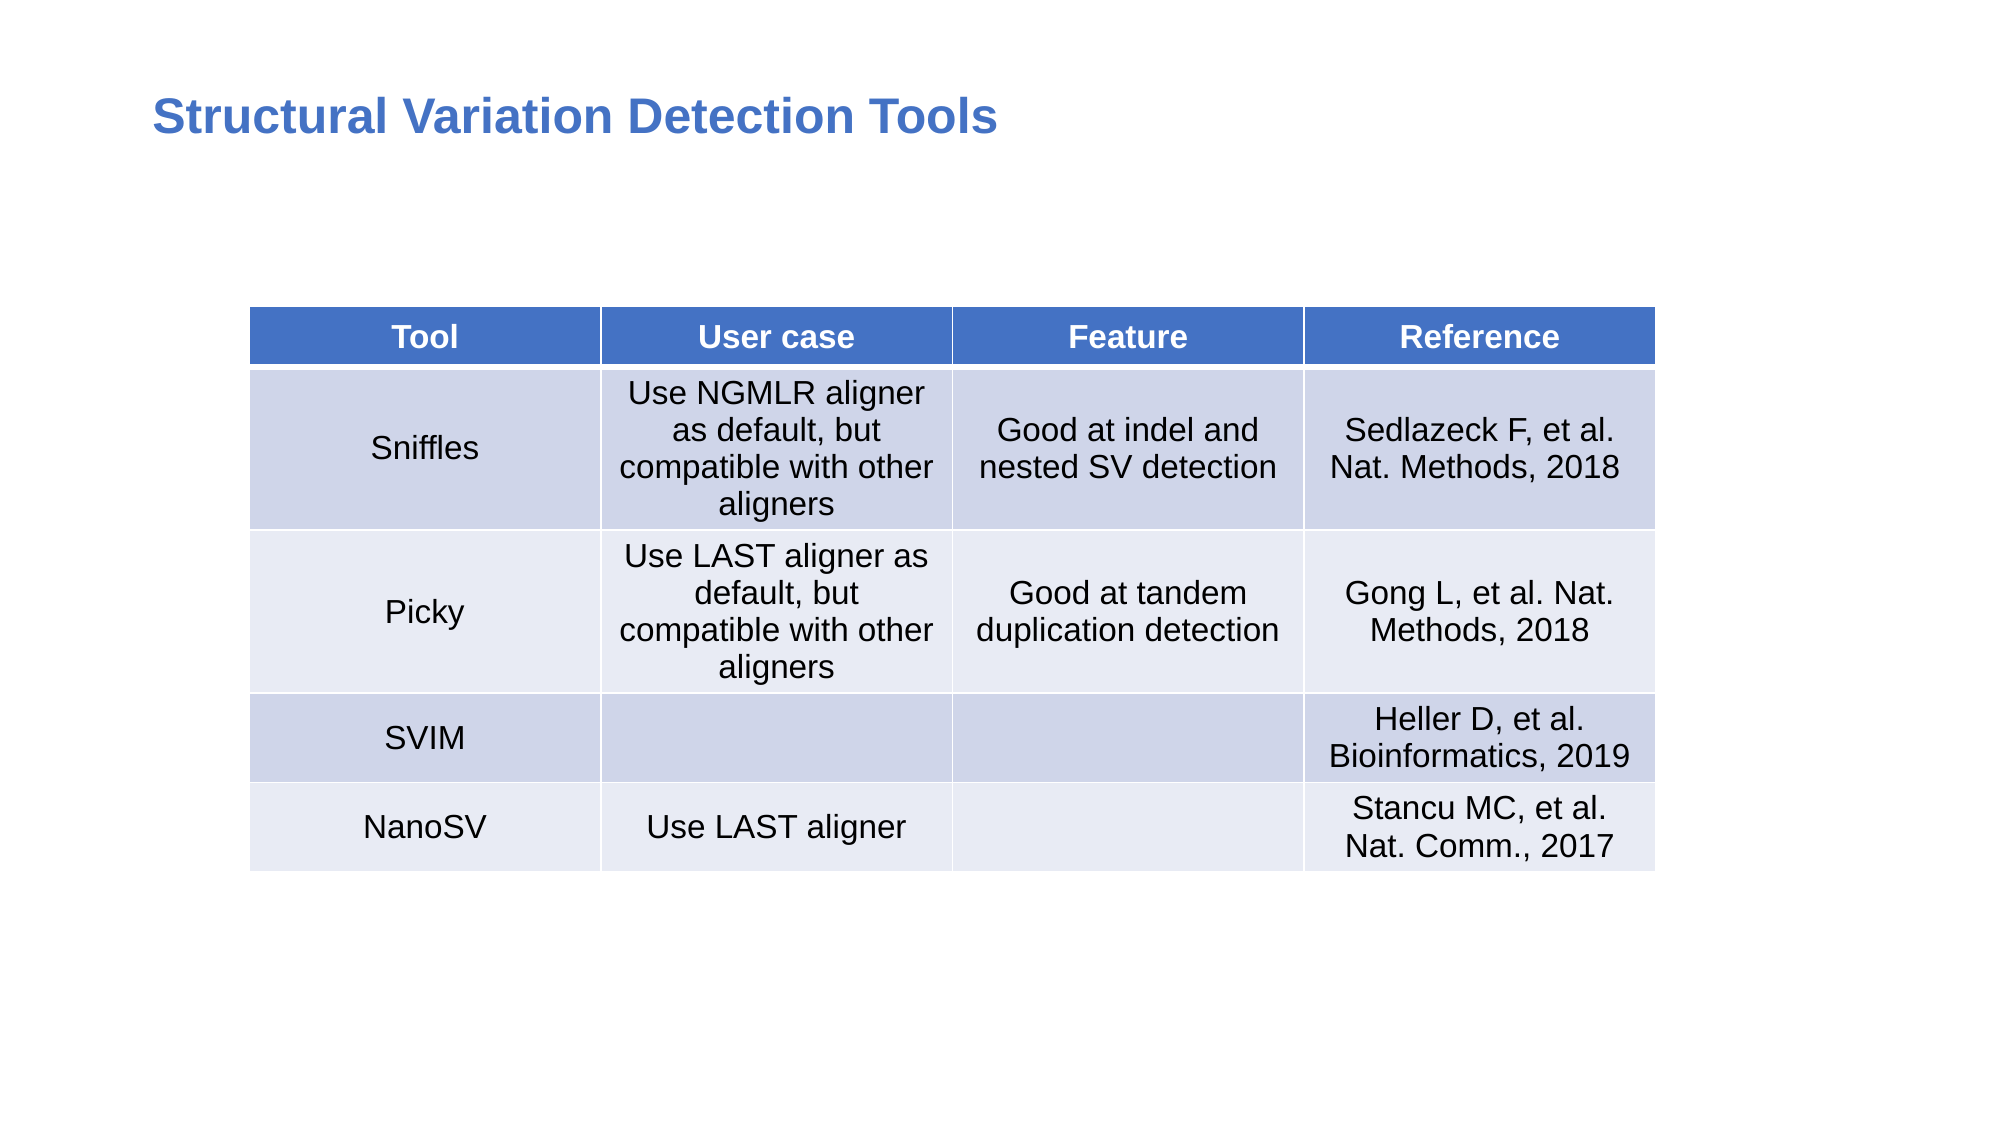

# Structural Variation Detection Tools
| Tool | User case | Feature | Reference |
| --- | --- | --- | --- |
| Sniffles | Use NGMLR aligner as default, but compatible with other aligners | Good at indel and nested SV detection | Sedlazeck F, et al. Nat. Methods, 2018 |
| Picky | Use LAST aligner as default, but compatible with other aligners | Good at tandem duplication detection | Gong L, et al. Nat. Methods, 2018 |
| SVIM |  |  | Heller D, et al. Bioinformatics, 2019 |
| NanoSV | Use LAST aligner |  | Stancu MC, et al. Nat. Comm., 2017 |